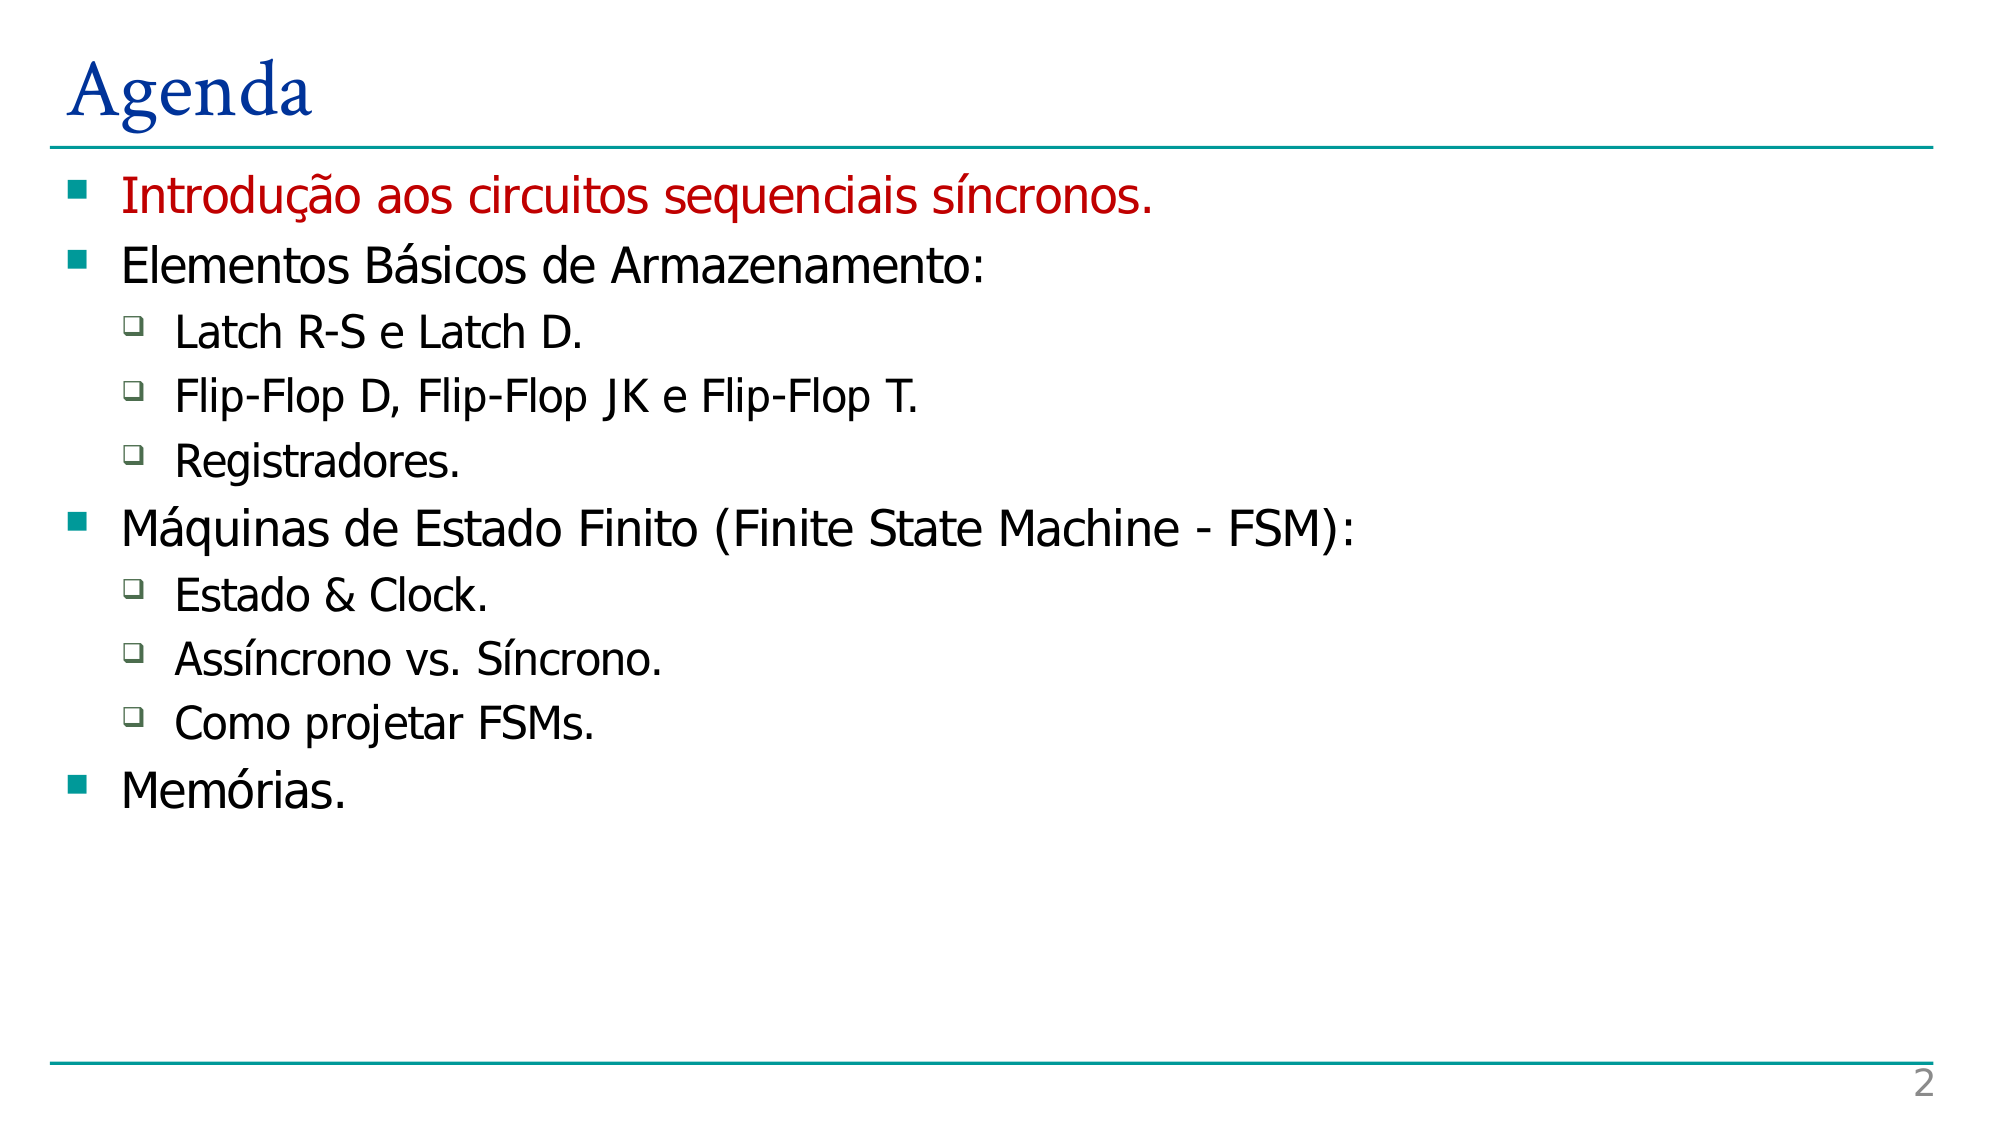

# Agenda
Introdução aos circuitos sequenciais síncronos.
Elementos Básicos de Armazenamento:
Latch R-S e Latch D.
Flip-Flop D, Flip-Flop JK e Flip-Flop T.
Registradores.
Máquinas de Estado Finito (Finite State Machine - FSM):
Estado & Clock.
Assíncrono vs. Síncrono.
Como projetar FSMs.
Memórias.

2